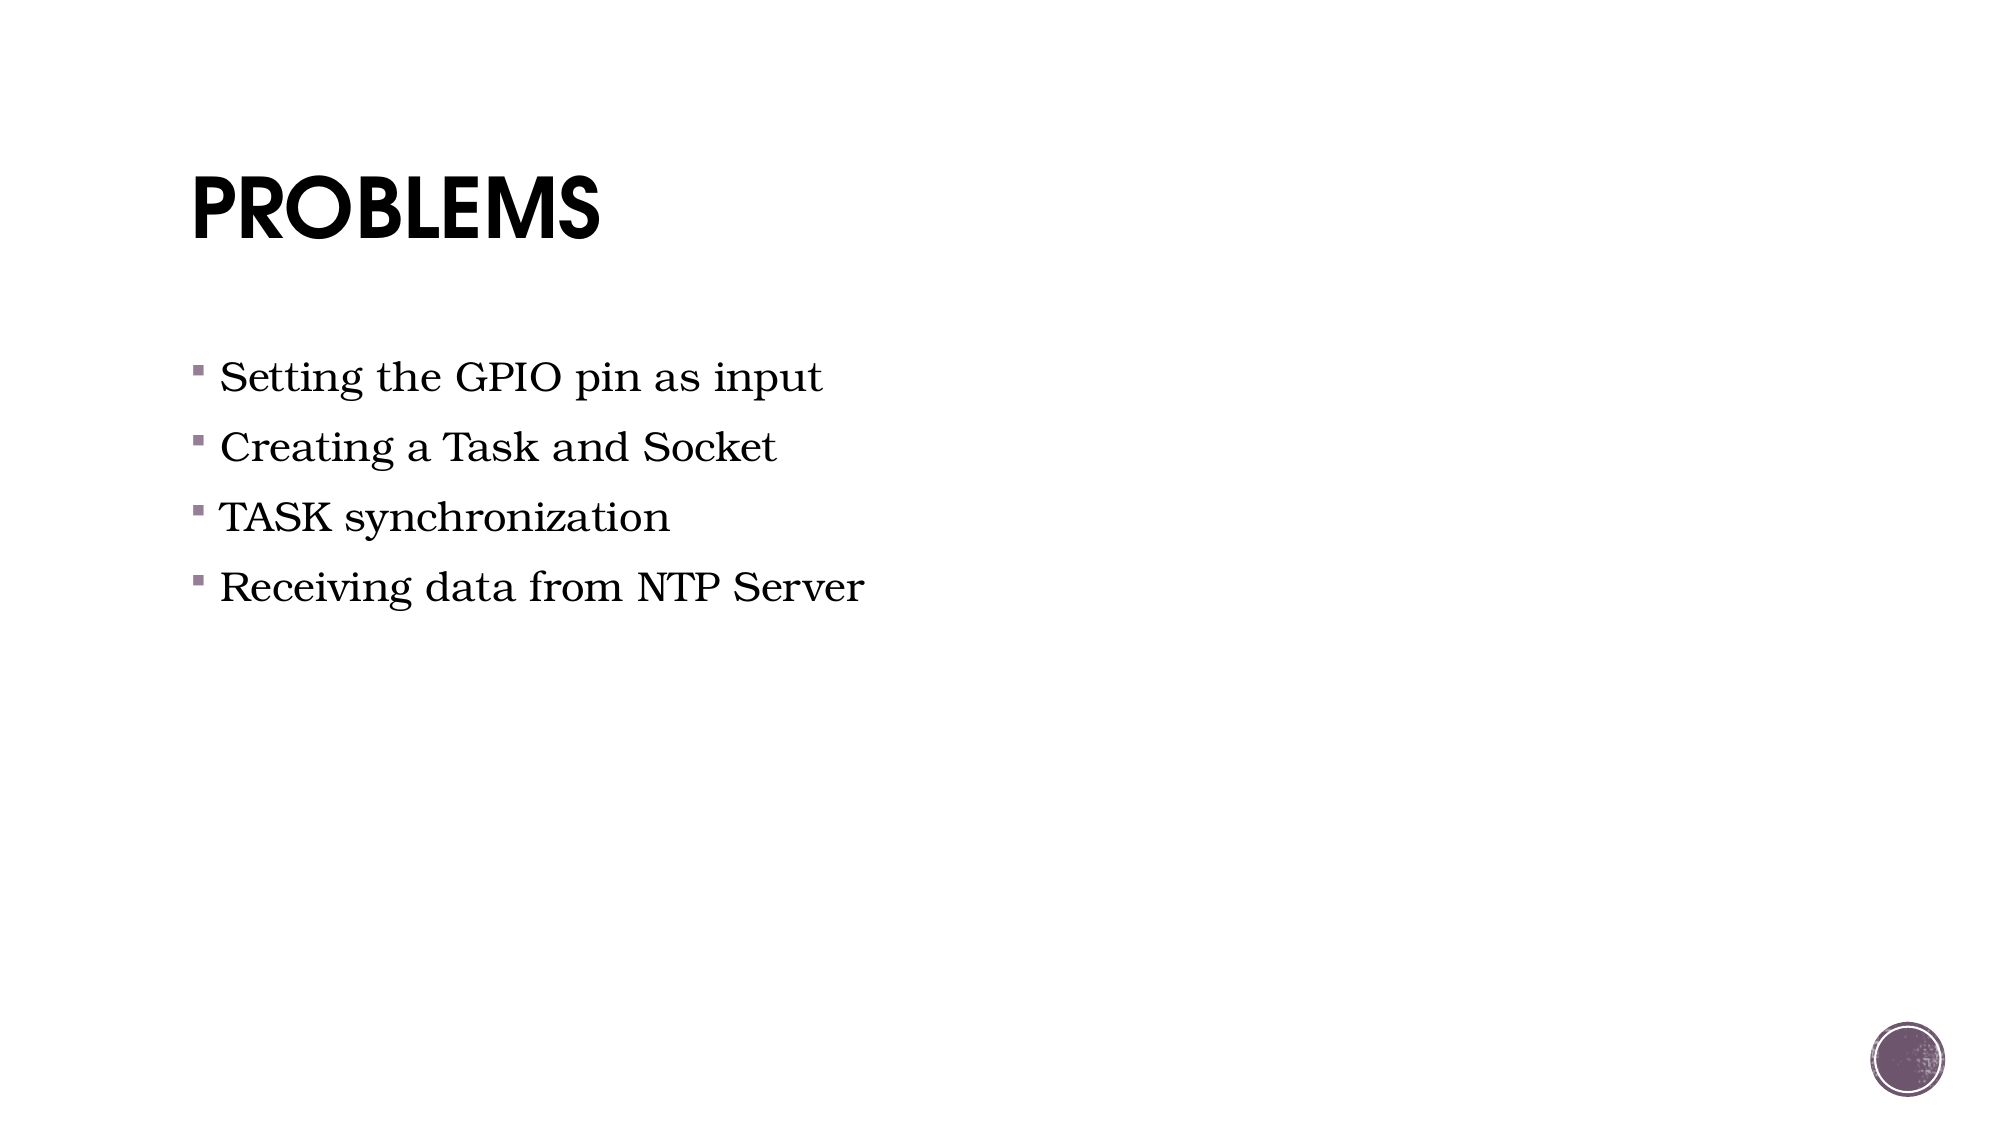

# PROBLEMS
Setting the GPIO pin as input
Creating a Task and Socket
TASK synchronization
Receiving data from NTP Server